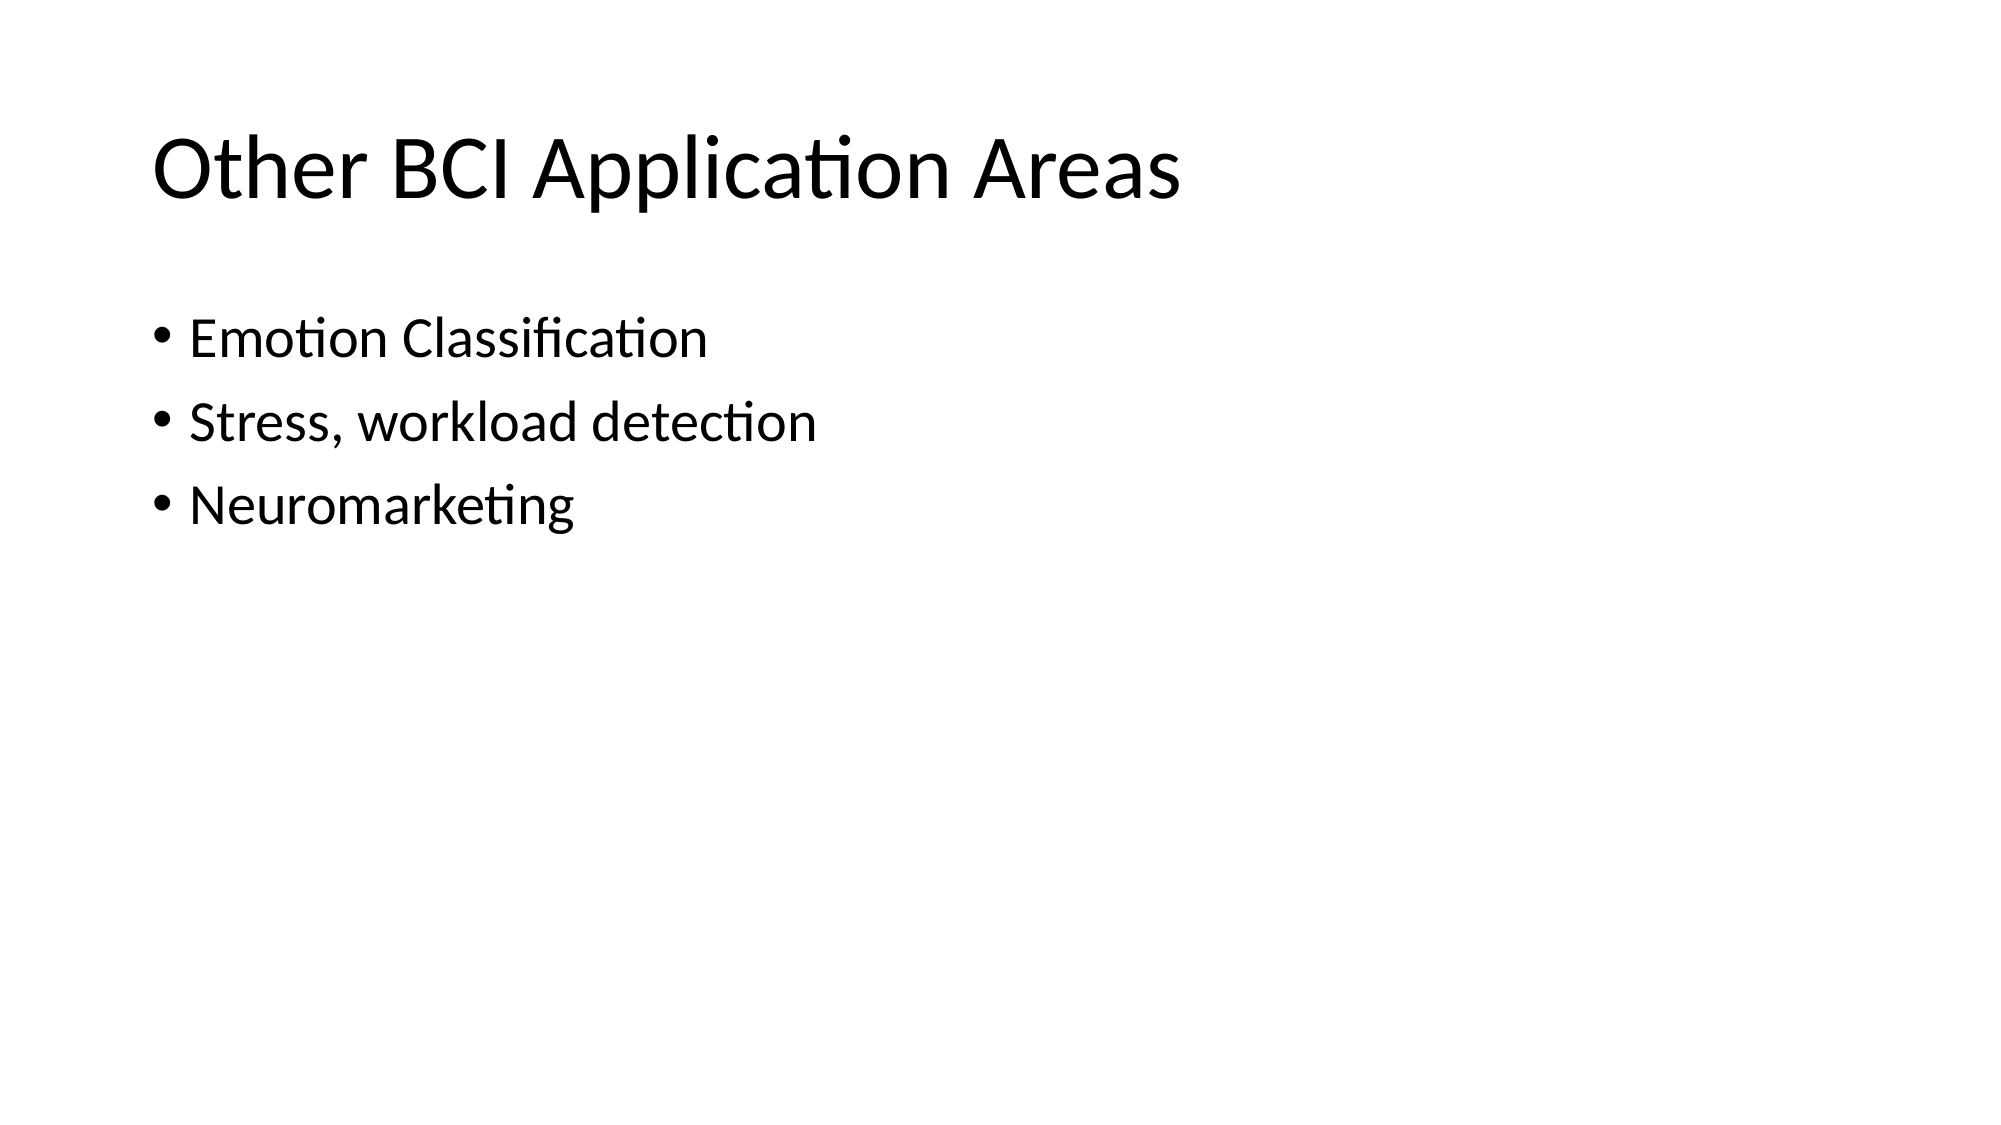

# Other BCI Application Areas
Emotion Classification
Stress, workload detection
Neuromarketing